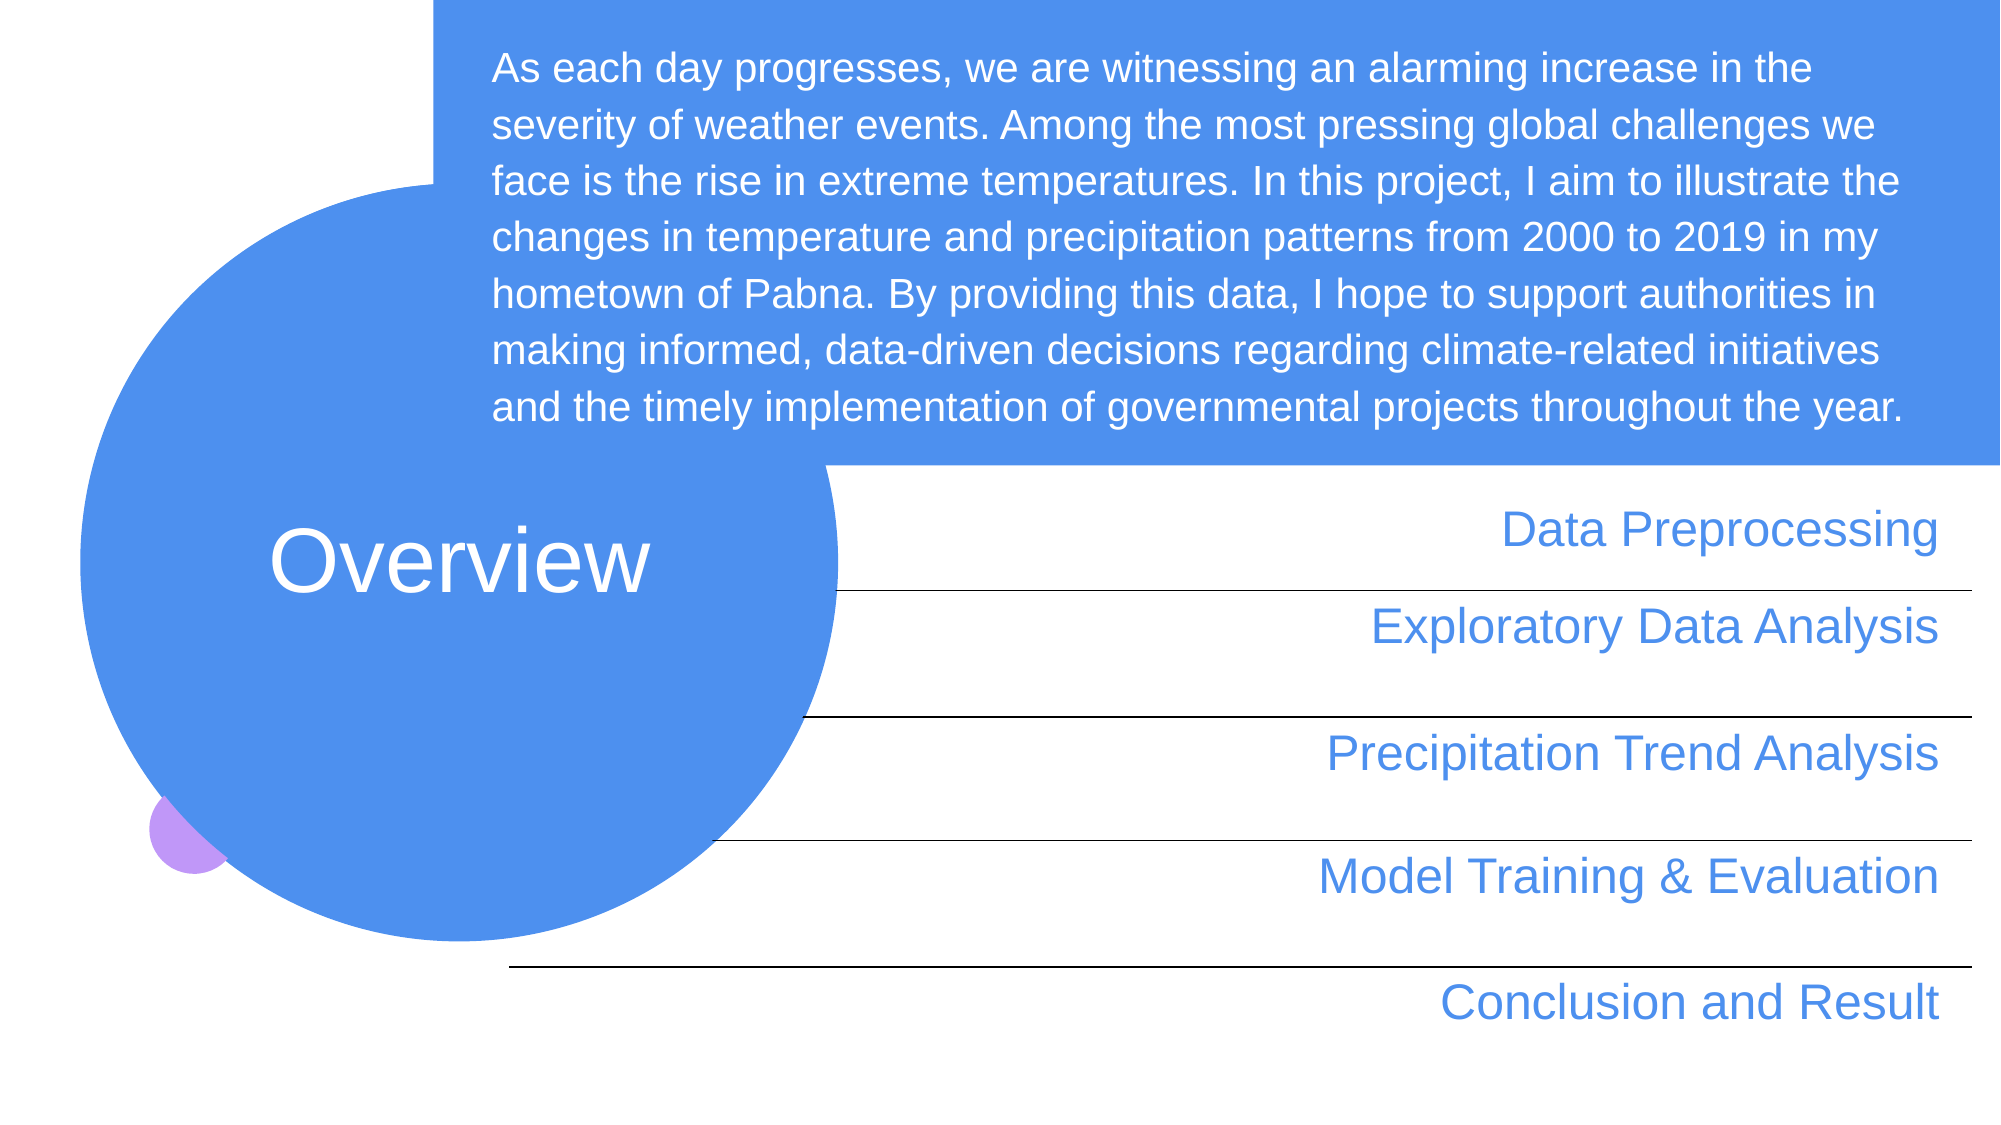

As each day progresses, we are witnessing an alarming increase in the severity of weather events. Among the most pressing global challenges we face is the rise in extreme temperatures. In this project, I aim to illustrate the changes in temperature and precipitation patterns from 2000 to 2019 in my hometown of Pabna. By providing this data, I hope to support authorities in making informed, data-driven decisions regarding climate-related initiatives and the timely implementation of governmental projects throughout the year.

# Overview
| Data Preprocessing |
| --- |
| Exploratory Data Analysis |
| Precipitation Trend Analysis |
| Model Training & Evaluation |
| Conclusion and Result |